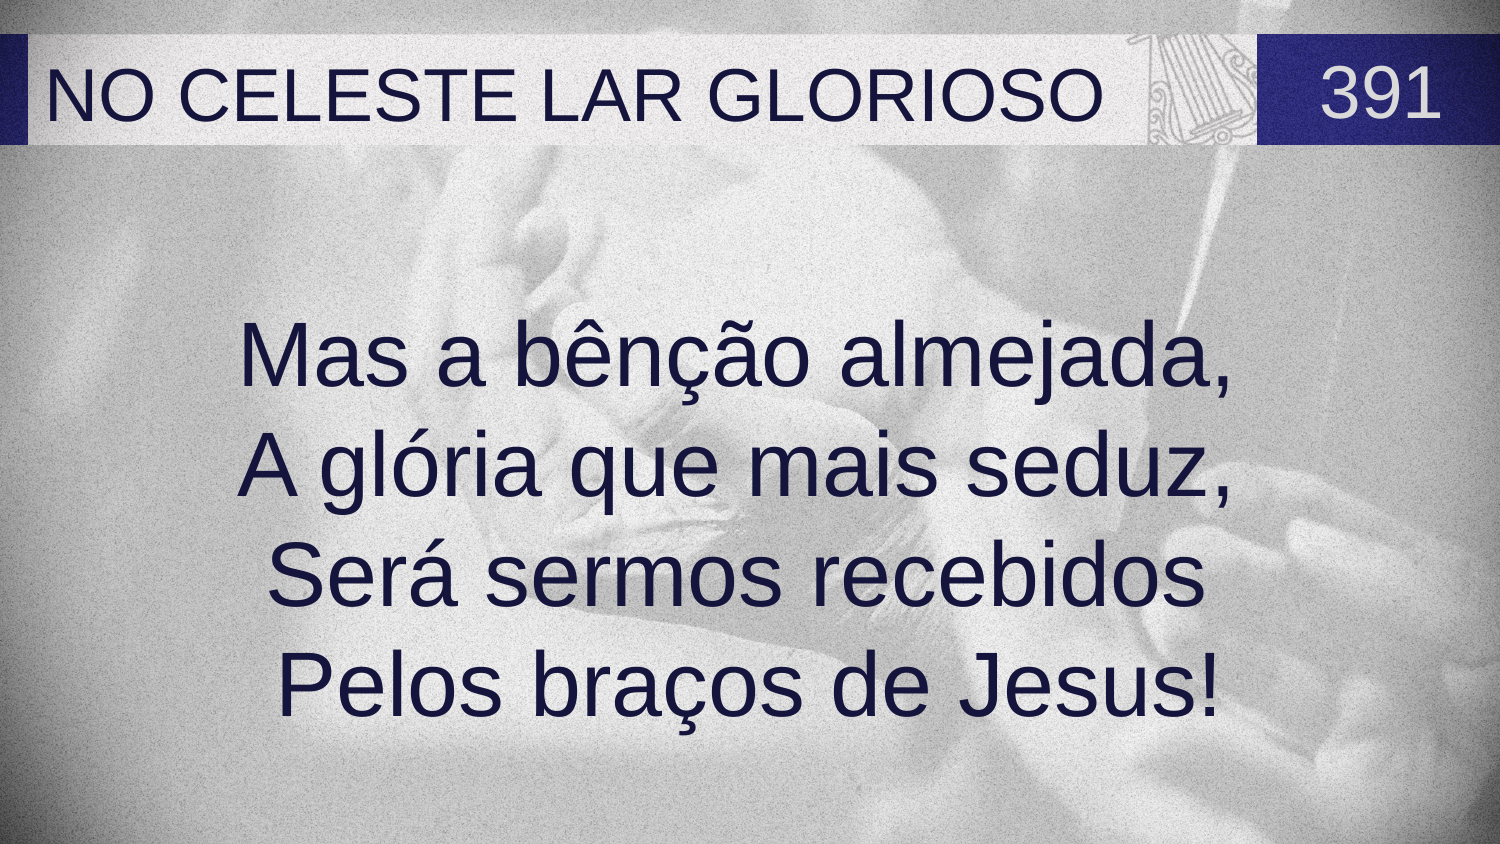

# NO CELESTE LAR GLORIOSO
391
Mas a bênção almejada,
A glória que mais seduz,
Será sermos recebidos
Pelos braços de Jesus!